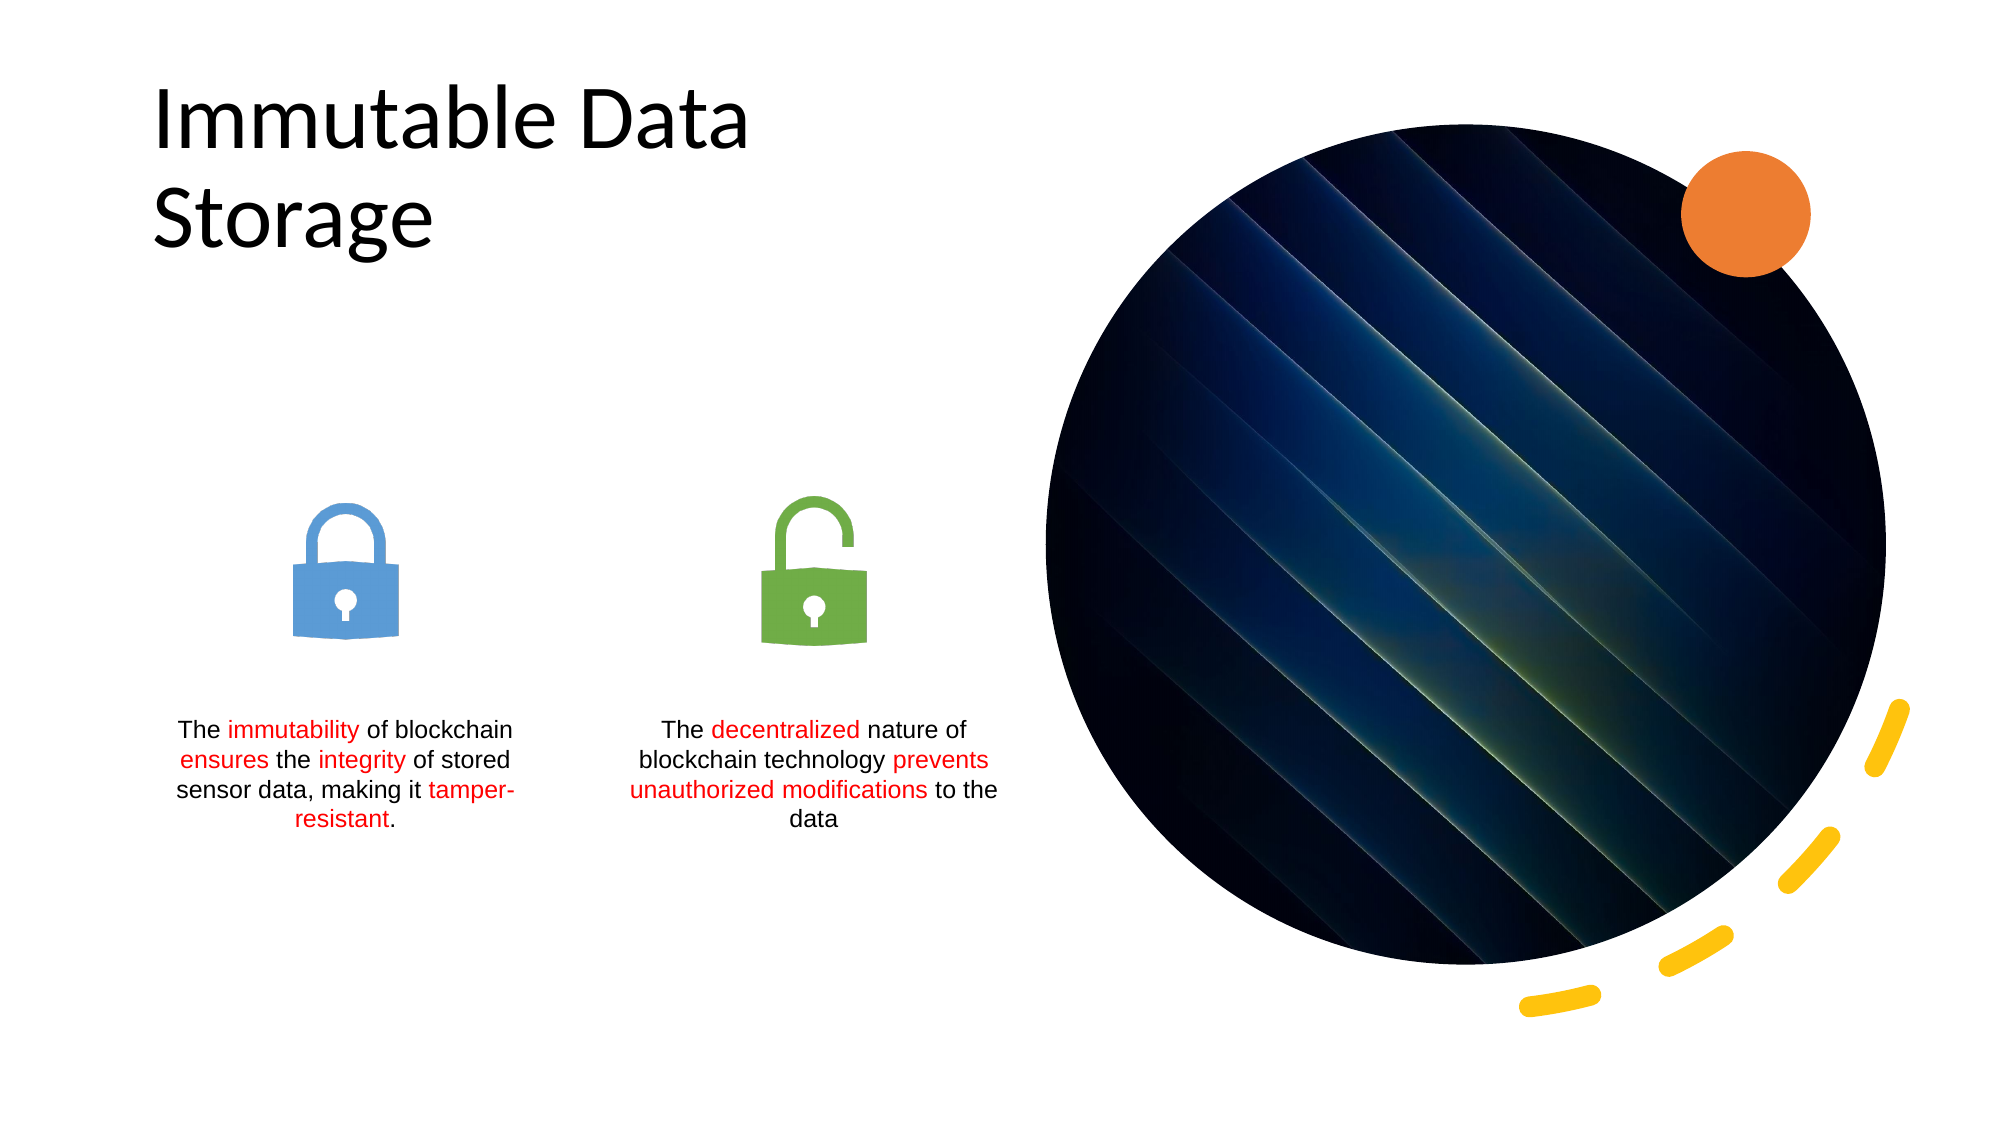

# Immutable Data Storage

The immutability of blockchain ensures the integrity of stored sensor data, making it tamper-resistant.
The decentralized nature of blockchain technology prevents unauthorized modifications to the data